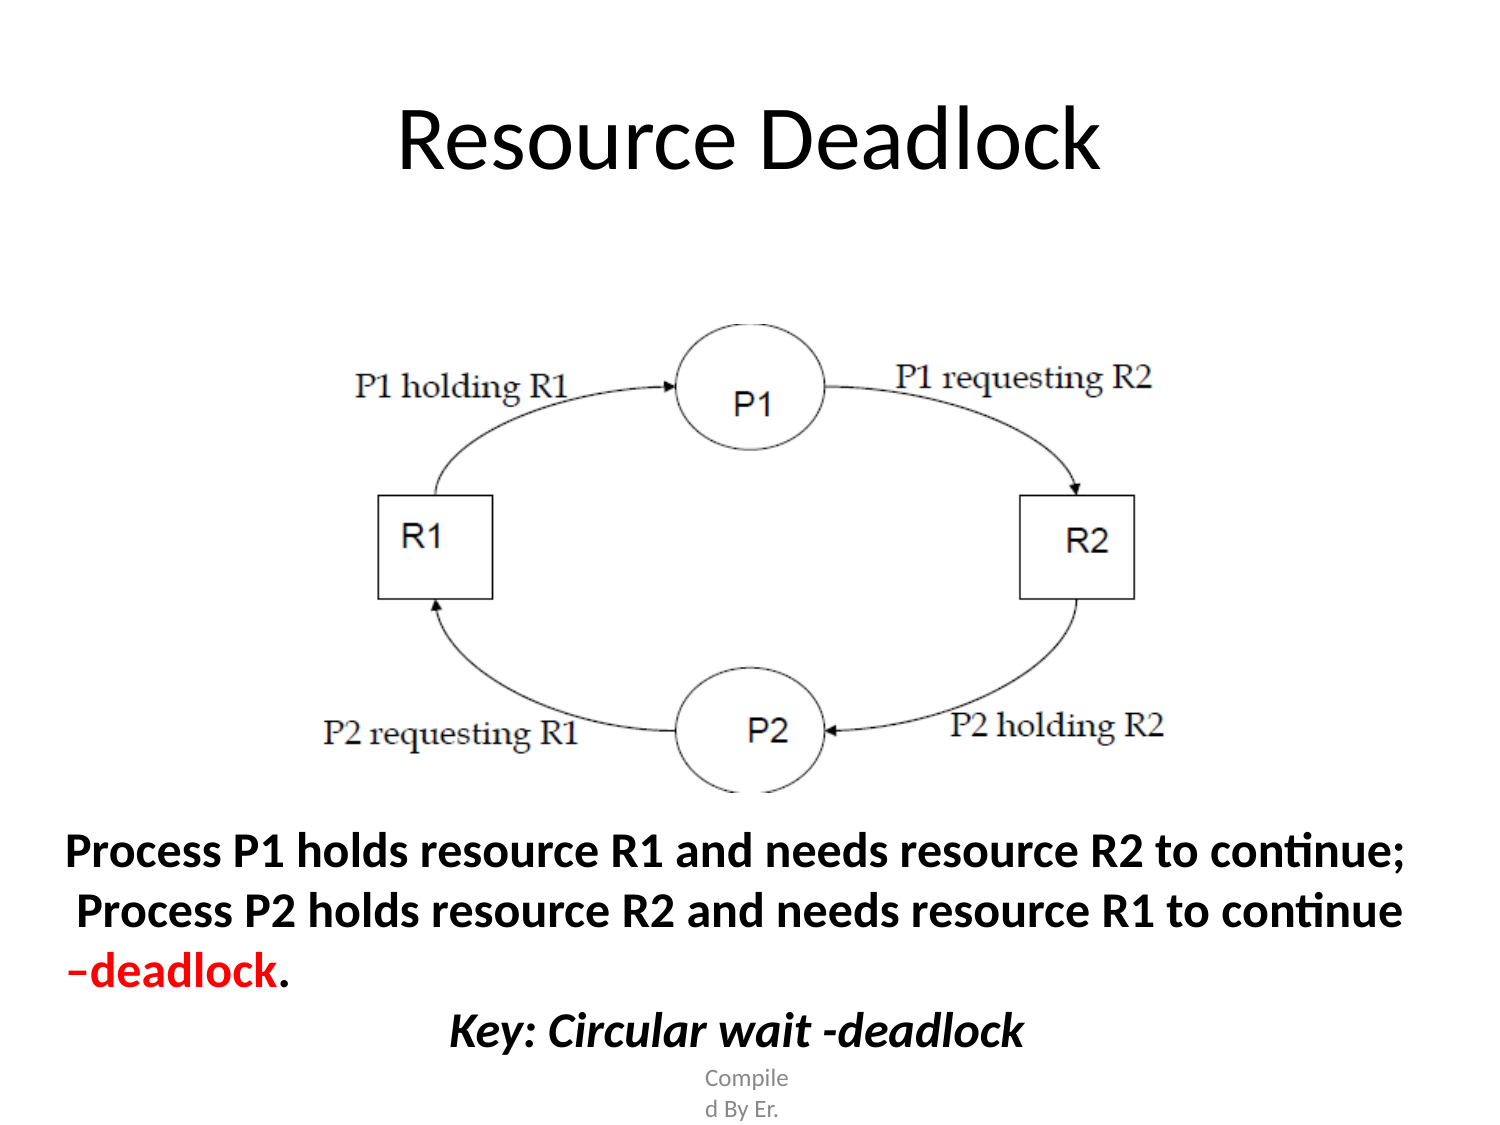

# Resource Deadlock

Process P1 holds resource R1 and needs resource R2 to continue;  Process P2 holds resource R2 and needs resource R1 to continue
–deadlock.
Key: Circular wait -deadlock
Compiled By Er. Nawaraj Bhandari